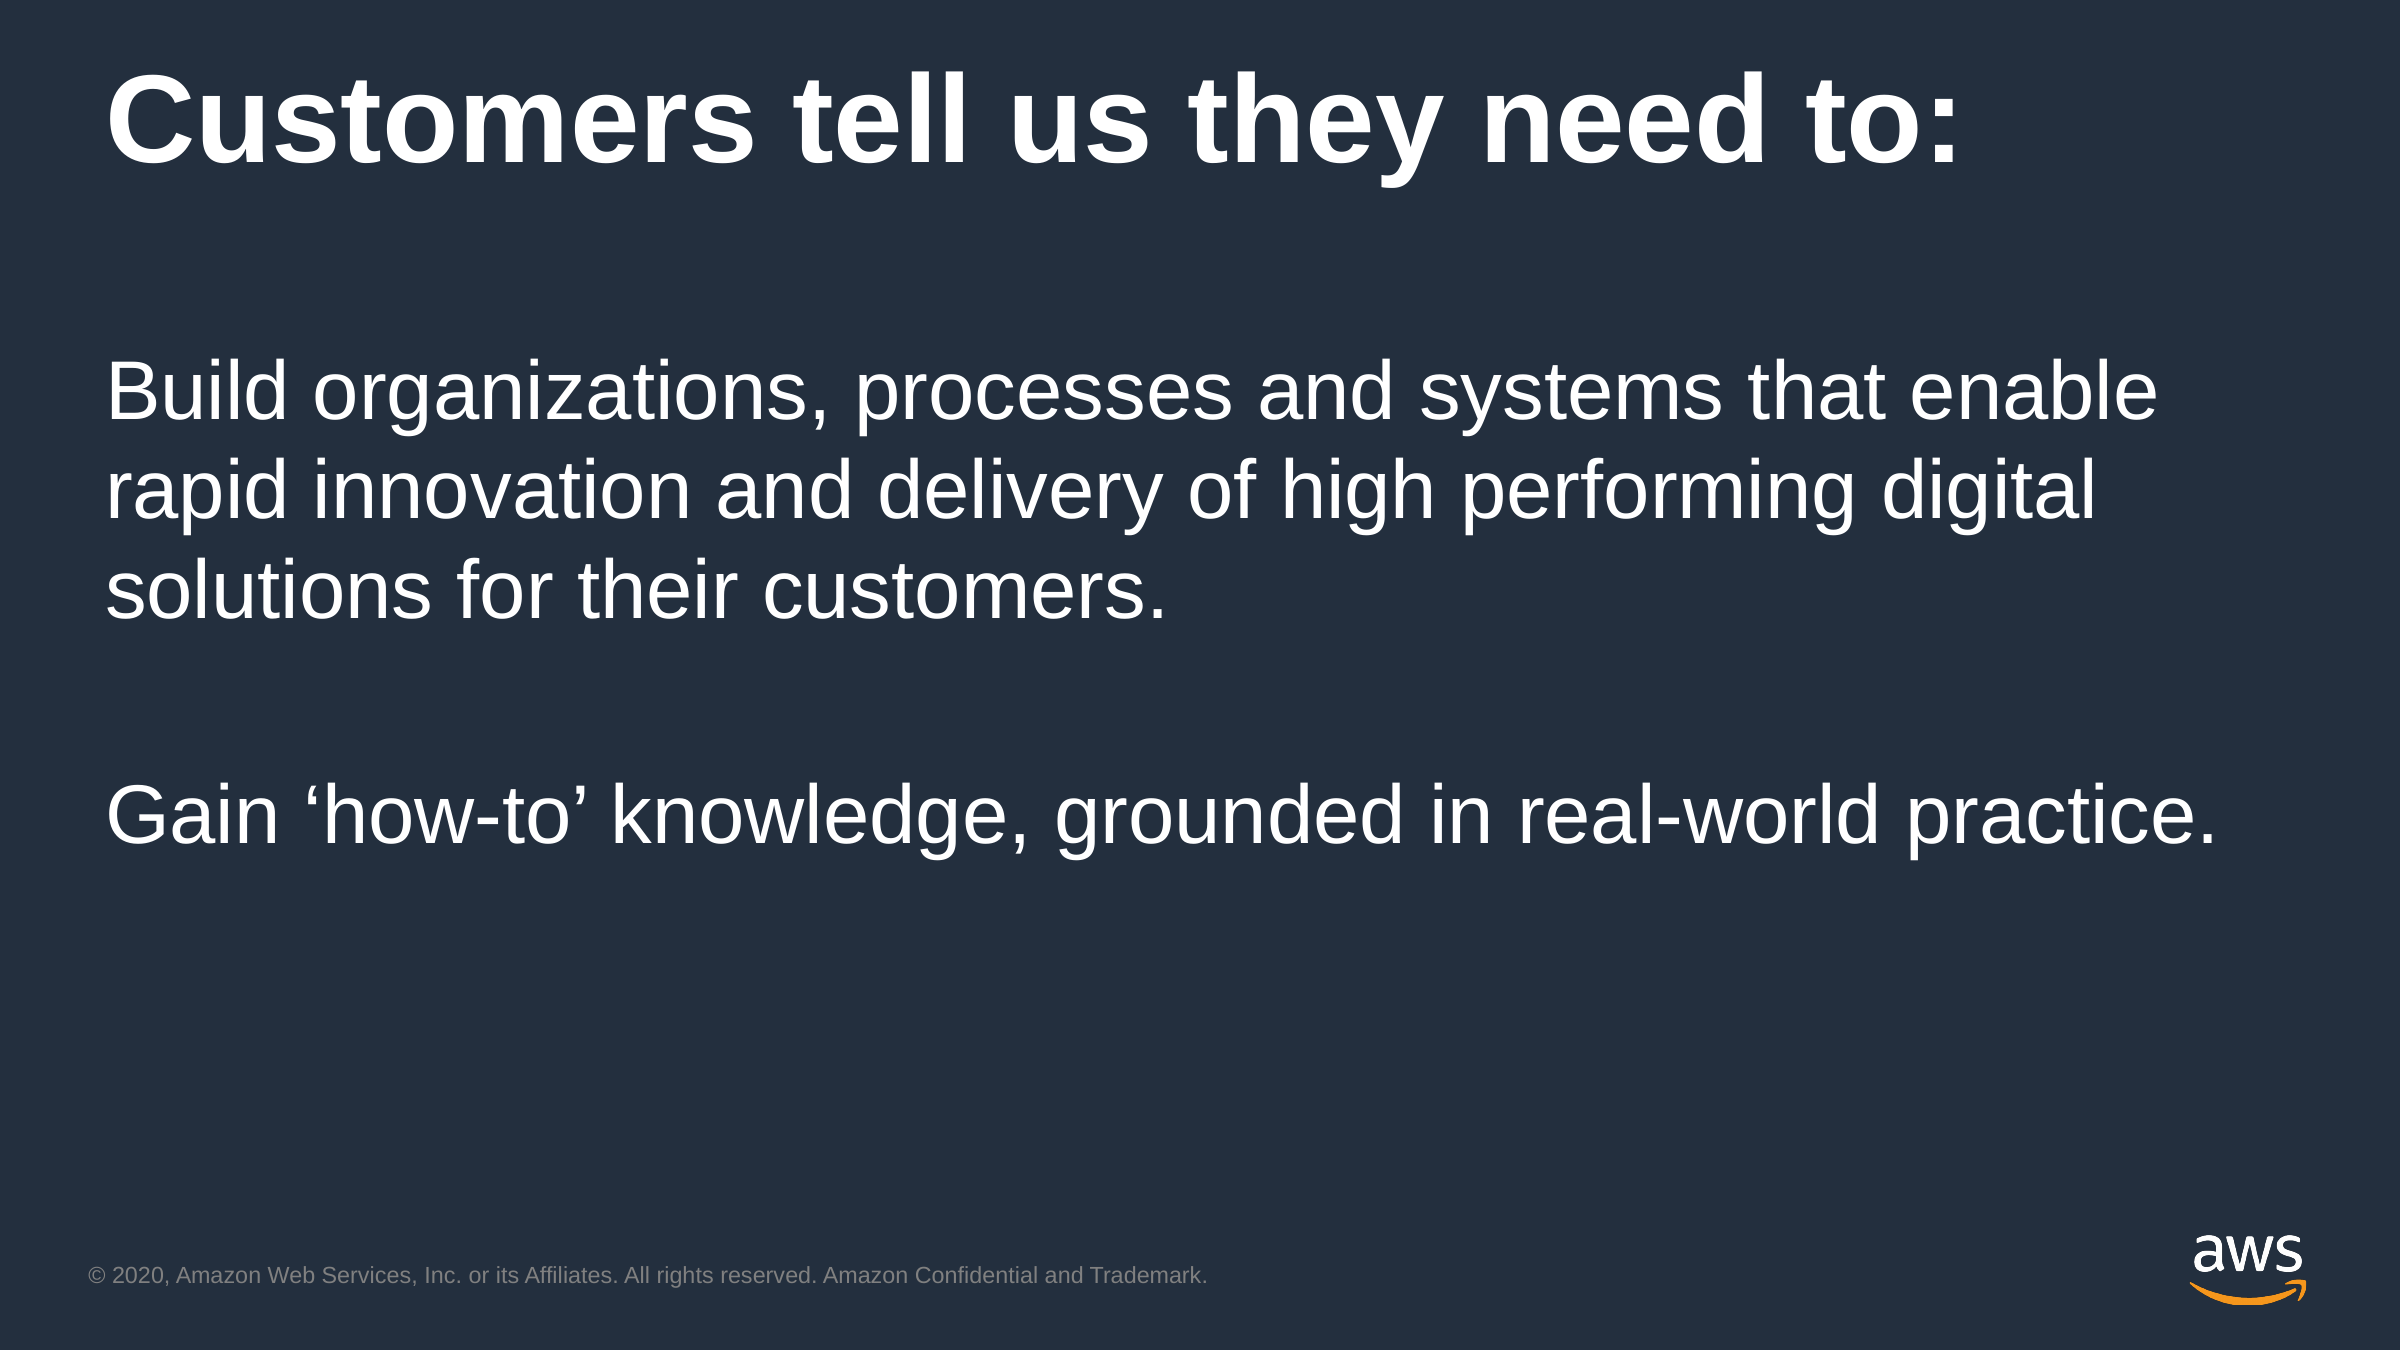

# Customers tell us they need to:
Build organizations, processes and systems that enable rapid innovation and delivery of high performing digital solutions for their customers.

Gain ‘how-to’ knowledge, grounded in real-world practice.